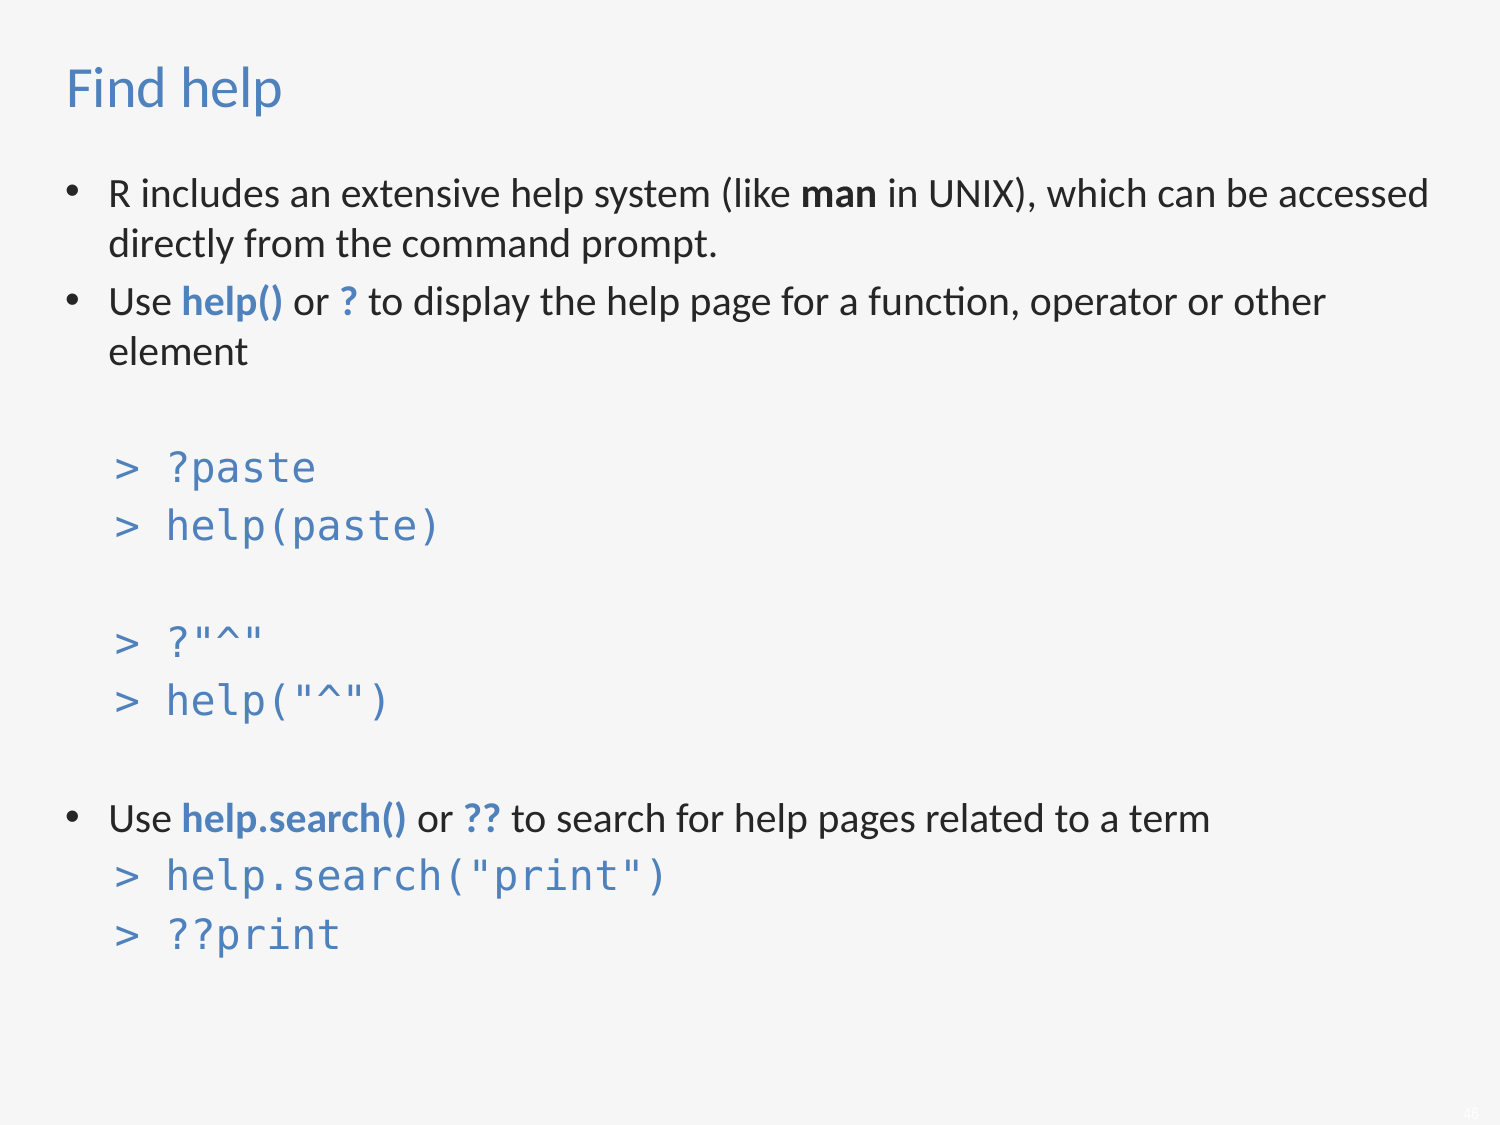

Find help
R includes an extensive help system (like man in UNIX), which can be accessed directly from the command prompt.
Use help() or ? to display the help page for a function, operator or other element

  > ?paste
  > help(paste)

  > ?"^"
  > help("^")

Use help.search() or ?? to search for help pages related to a term
  > help.search("print")
  > ??print